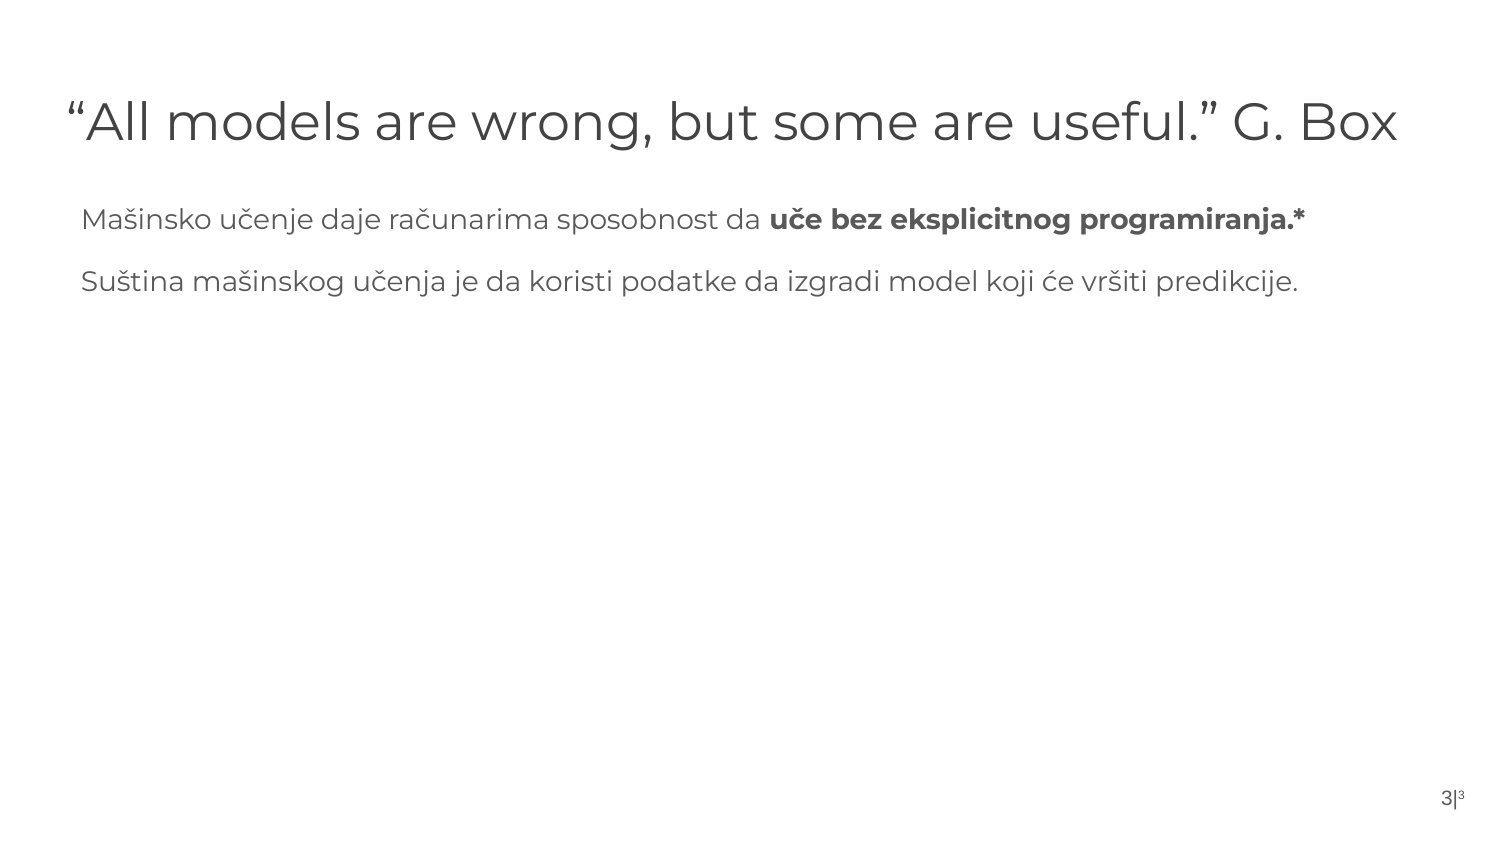

# “All models are wrong, but some are useful.” G. Box
Mašinsko učenje daje računarima sposobnost da uče bez eksplicitnog programiranja.*
Suština mašinskog učenja je da koristi podatke da izgradi model koji će vršiti predikcije.
3|3